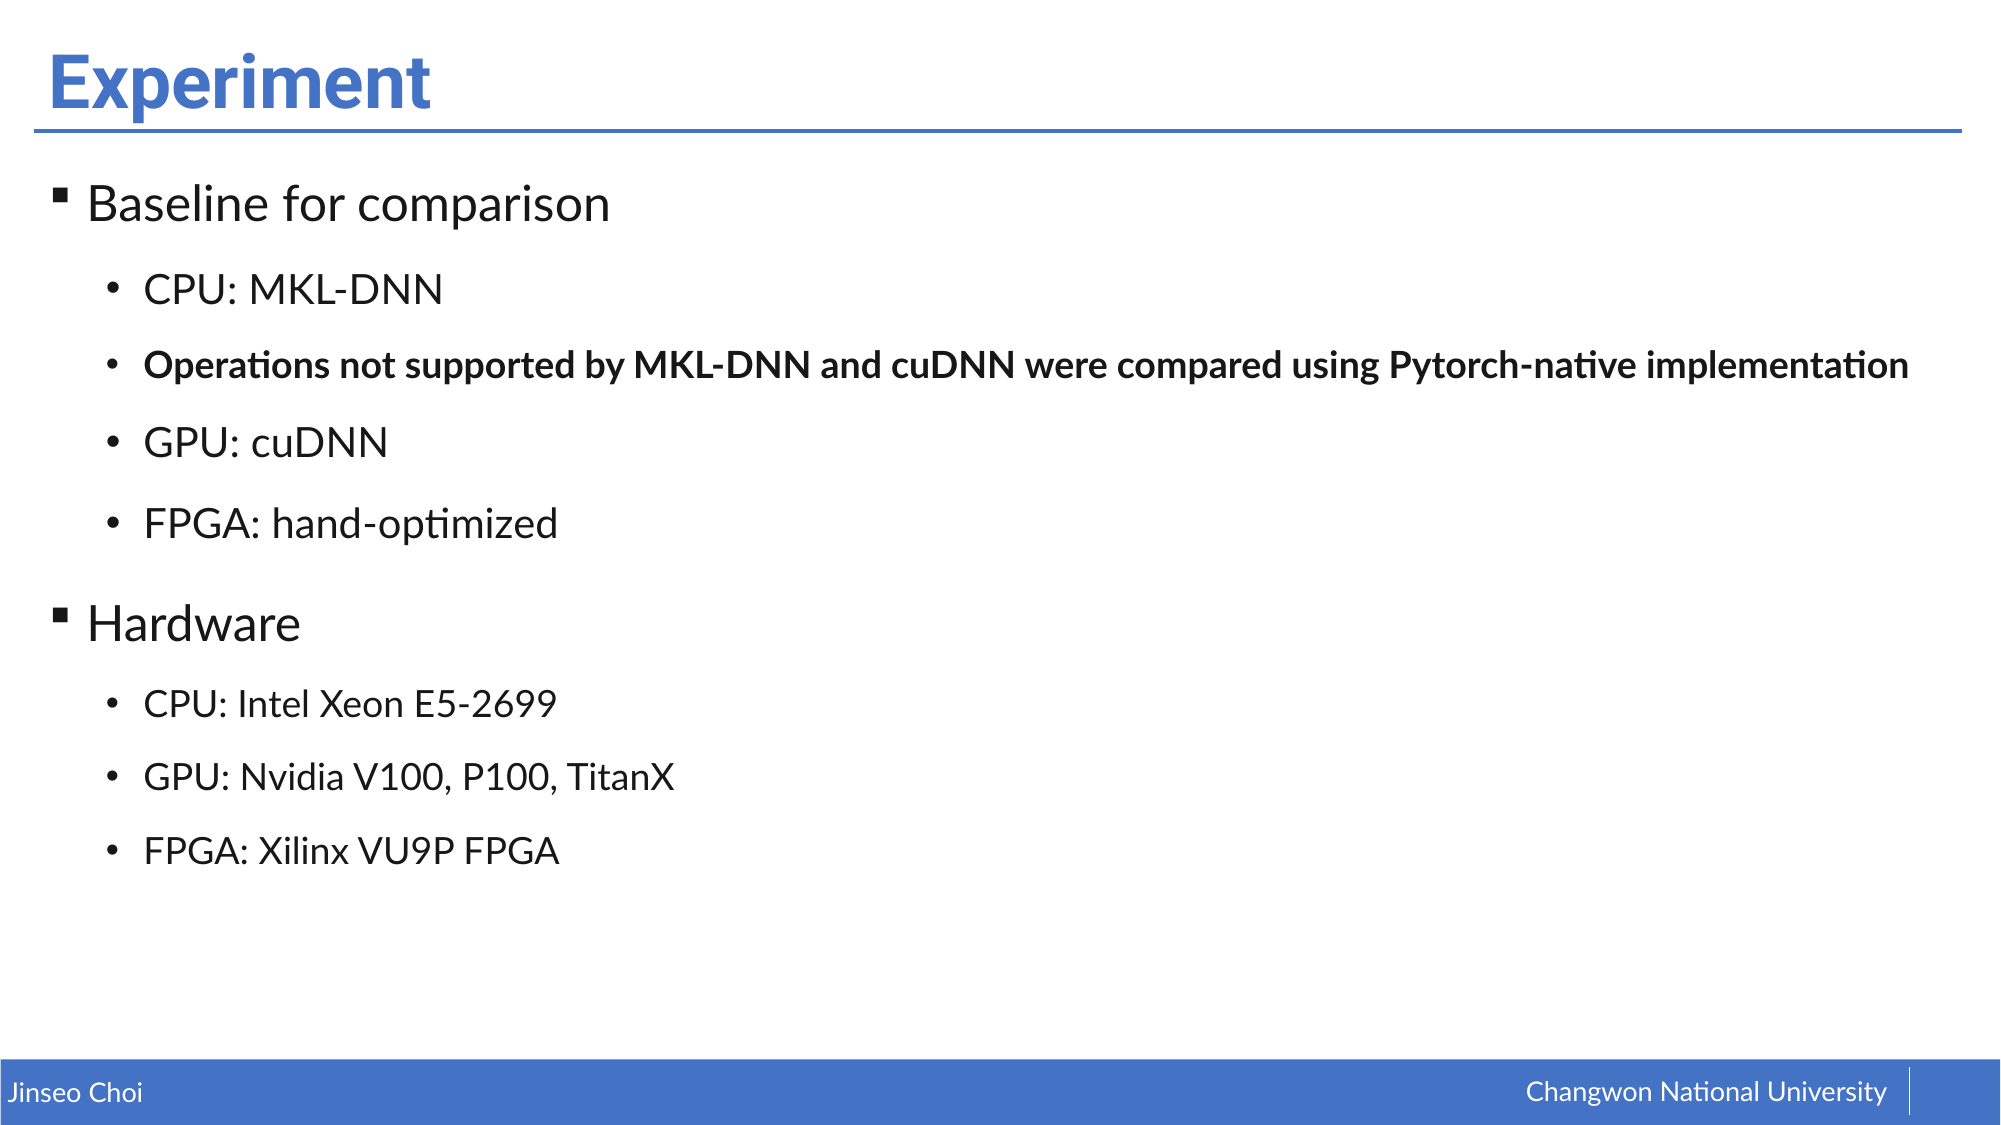

# Experiment
Baseline for comparison
CPU: MKL-DNN
Operations not supported by MKL-DNN and cuDNN were compared using Pytorch-native implementation
GPU: cuDNN
FPGA: hand-optimized
Hardware
CPU: Intel Xeon E5-2699
GPU: Nvidia V100, P100, TitanX
FPGA: Xilinx VU9P FPGA